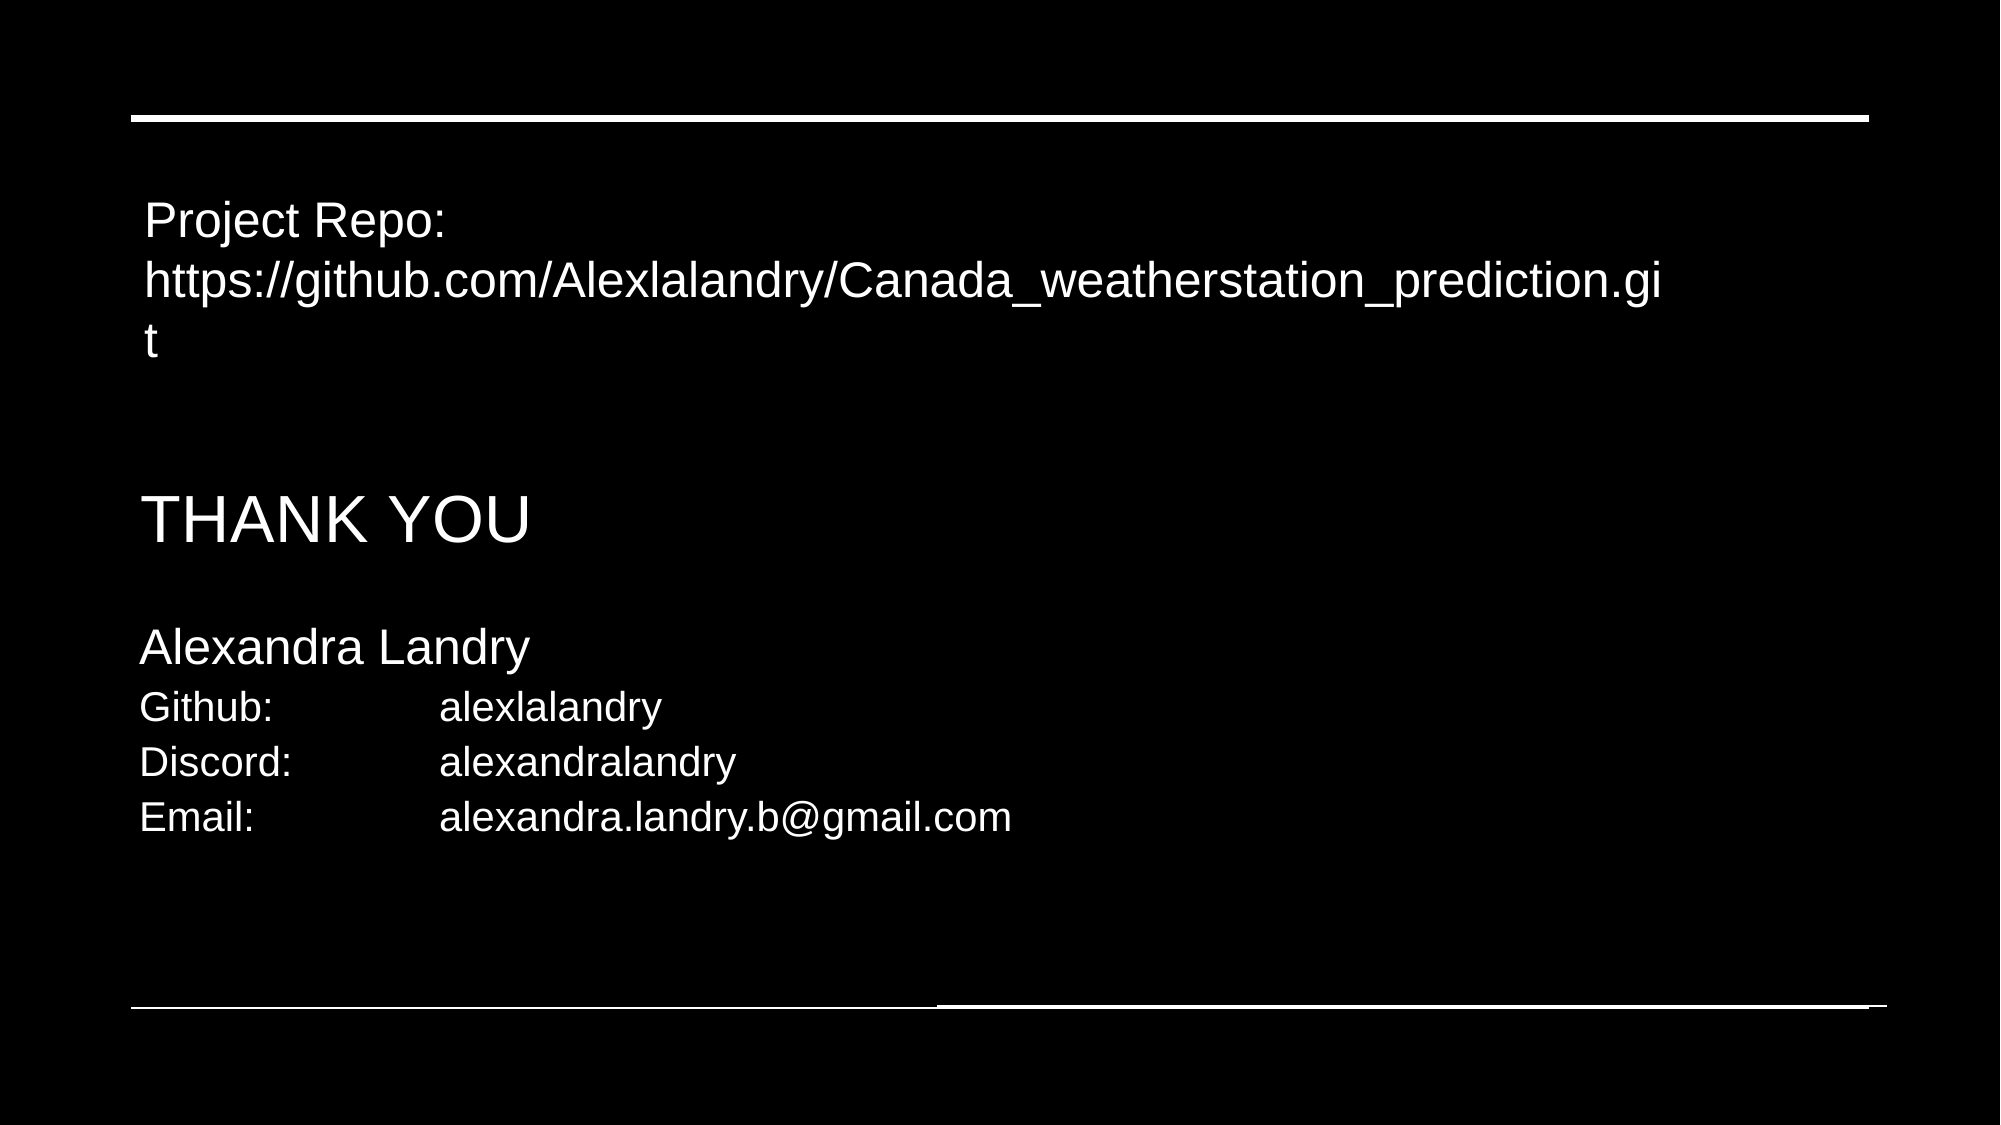

# Thank you
Project Repo: https://github.com/Alexlalandry/Canada_weatherstation_prediction.git
Alexandra Landry
Github:		alexlalandry
Discord:	alexandralandry
Email: 		alexandra.landry.b@gmail.com